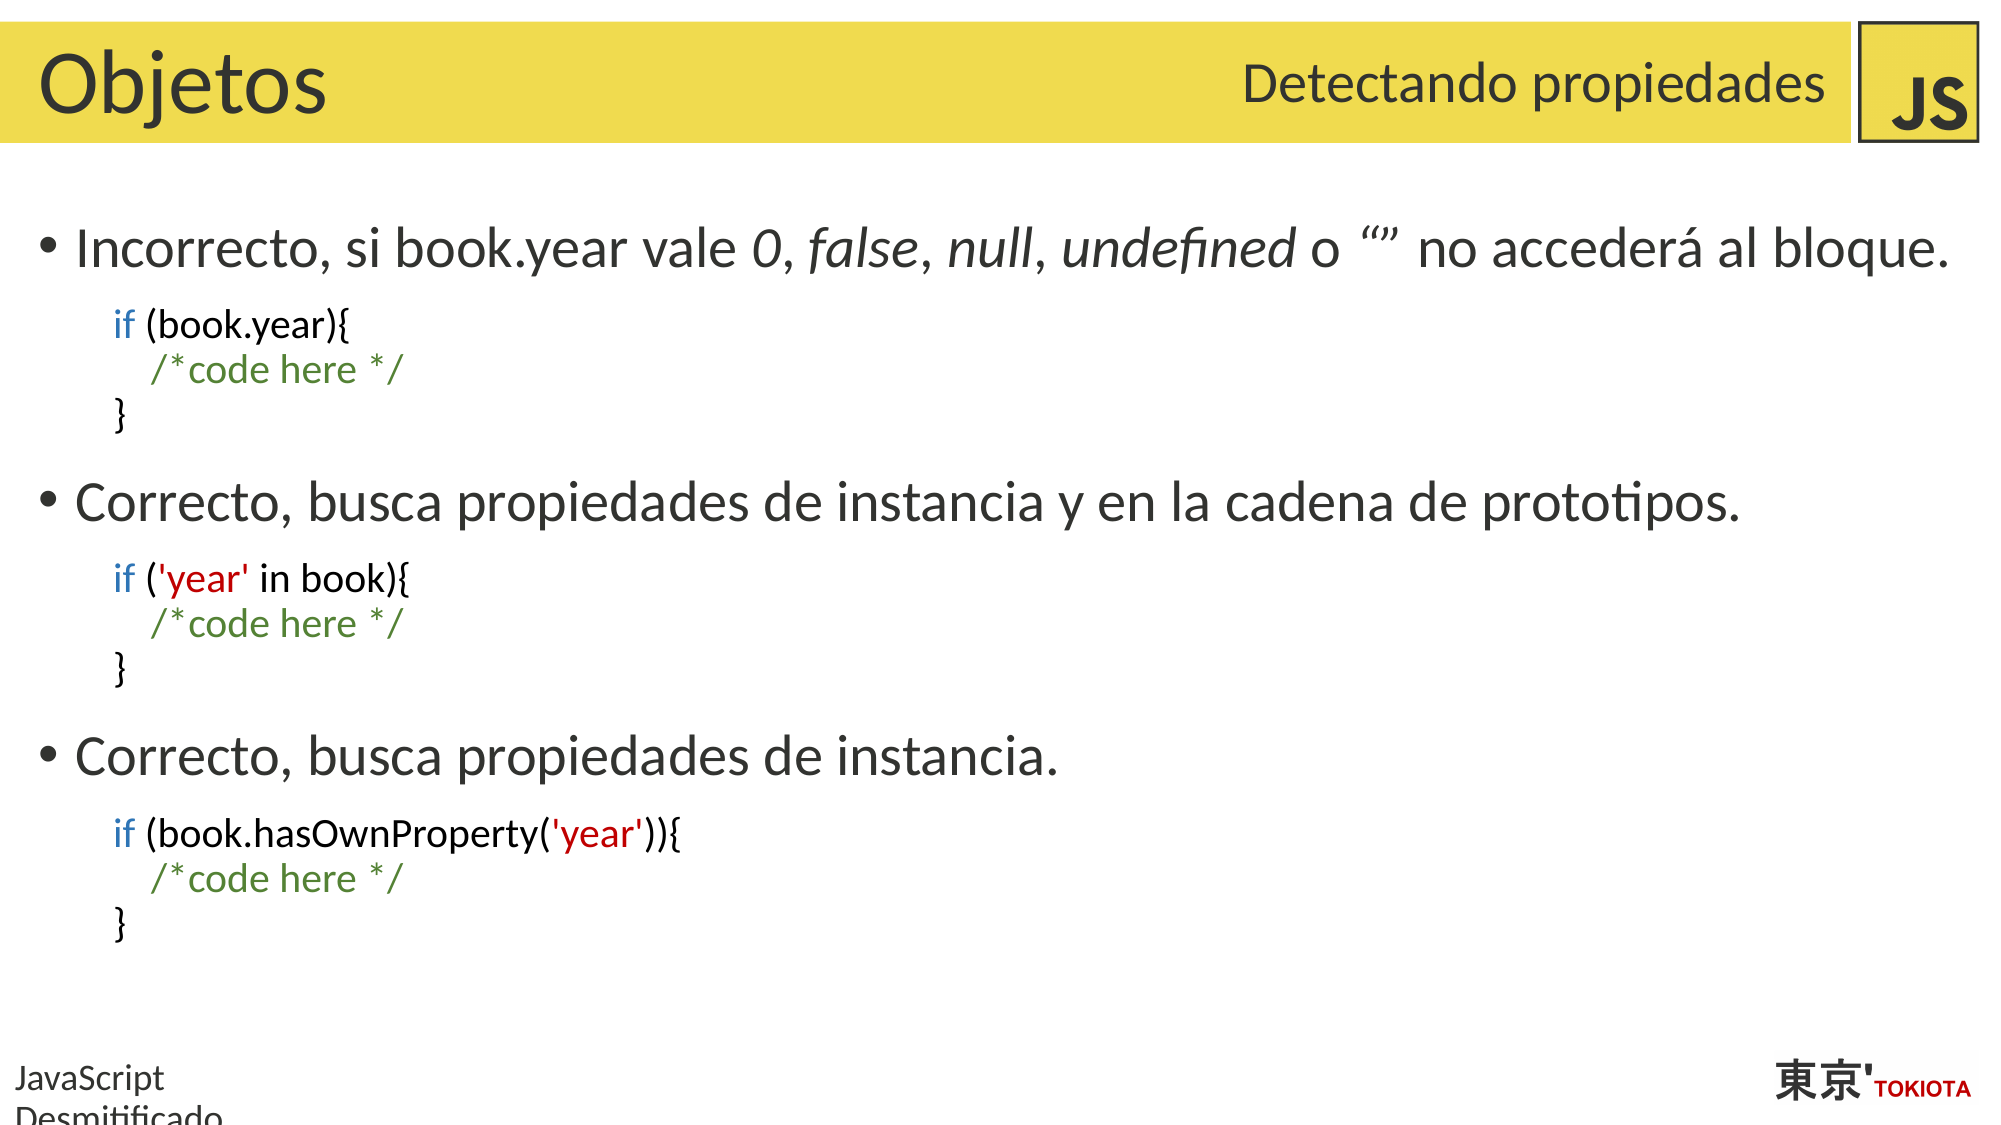

# Objetos
Detectando propiedades
Incorrecto, si book.year vale 0, false, null, undefined o “” no accederá al bloque.
if (book.year){
    /*code here */
}
Correcto, busca propiedades de instancia y en la cadena de prototipos.
if ('year' in book){
    /*code here */
}
Correcto, busca propiedades de instancia.
if (book.hasOwnProperty('year')){
    /*code here */
}